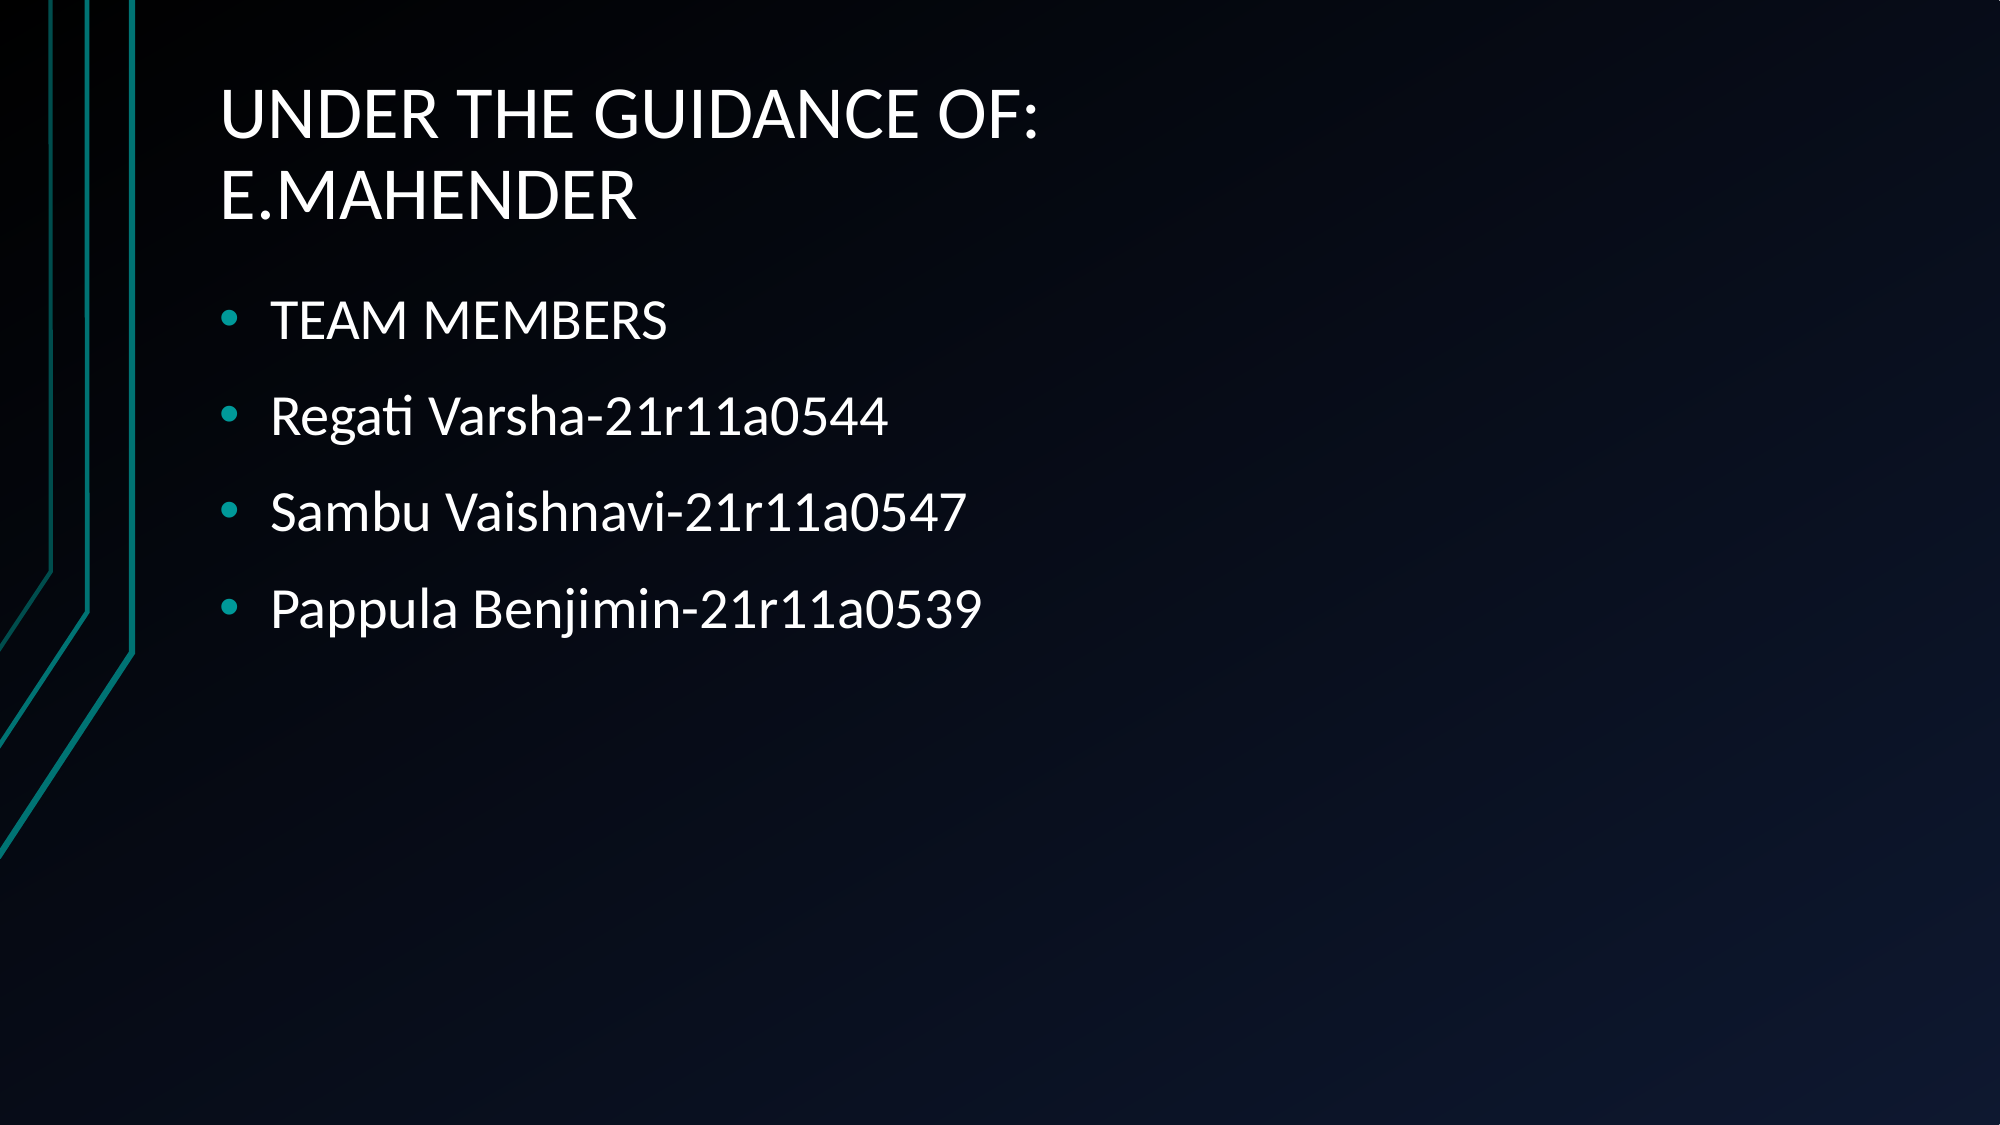

# UNDER THE GUIDANCE OF: E.MAHENDER
TEAM MEMBERS
Regati Varsha-21r11a0544
Sambu Vaishnavi-21r11a0547
Pappula Benjimin-21r11a0539